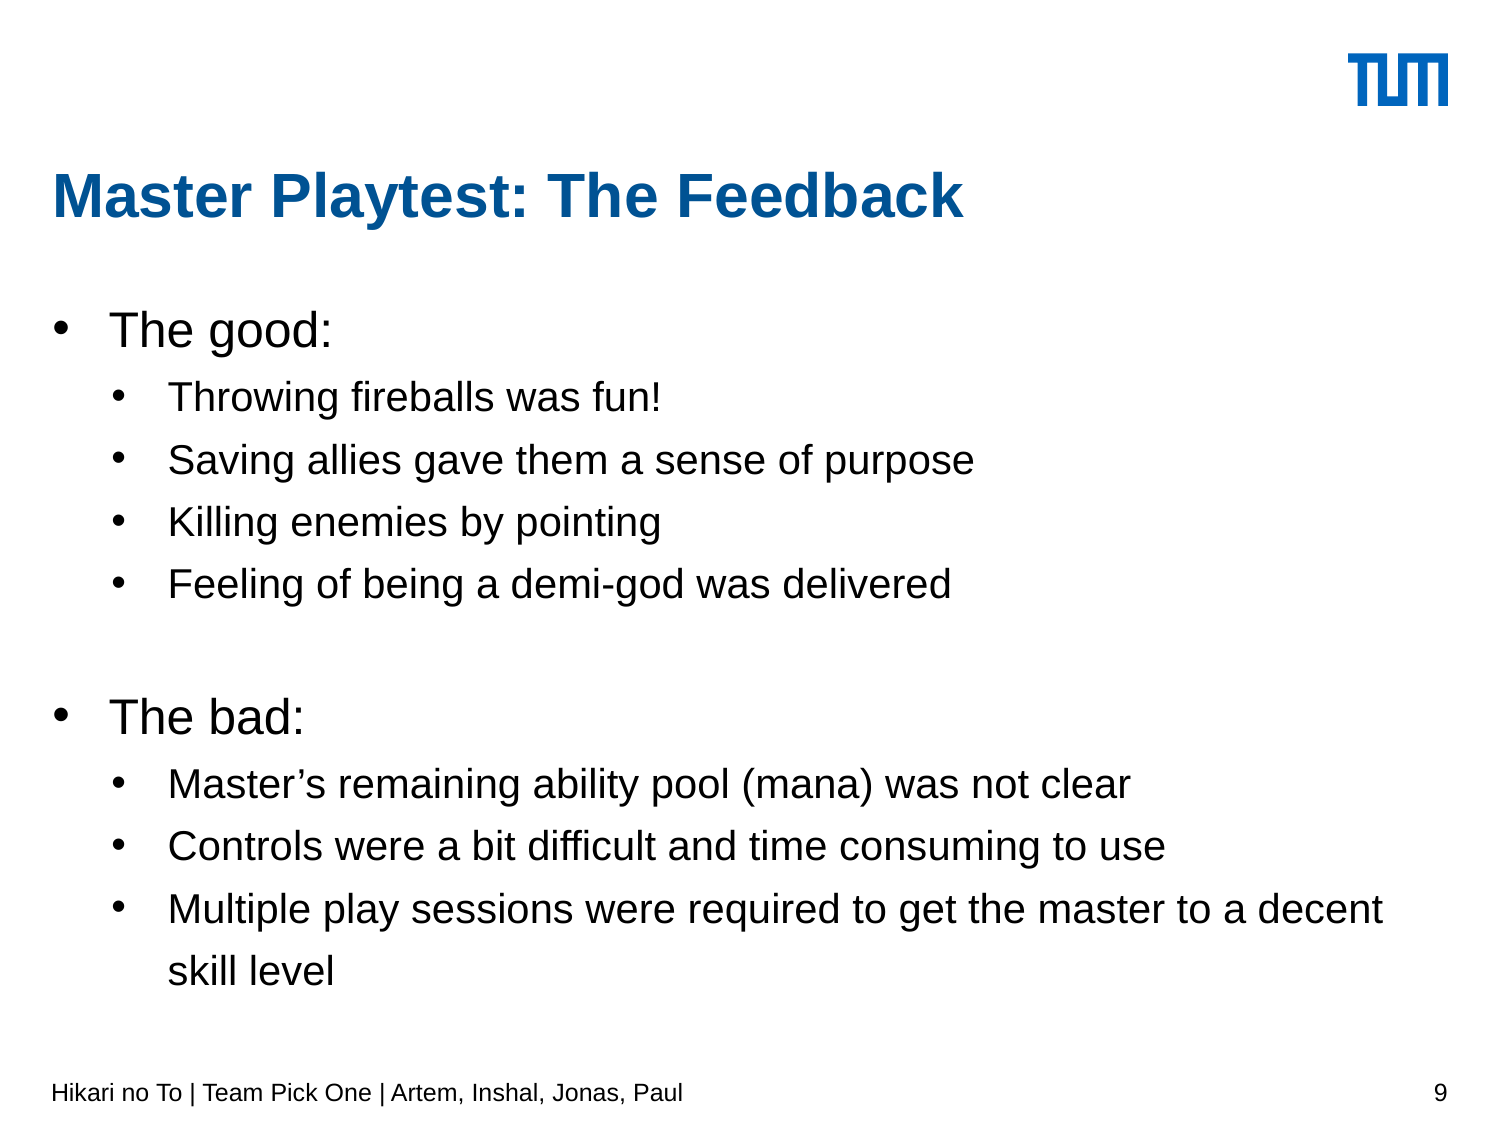

# Master Playtest: The Feedback
The good:
Throwing fireballs was fun!
Saving allies gave them a sense of purpose
Killing enemies by pointing
Feeling of being a demi-god was delivered

The bad:
Master’s remaining ability pool (mana) was not clear
Controls were a bit difficult and time consuming to use
Multiple play sessions were required to get the master to a decent skill level

Hikari no To | Team Pick One | Artem, Inshal, Jonas, Paul
9